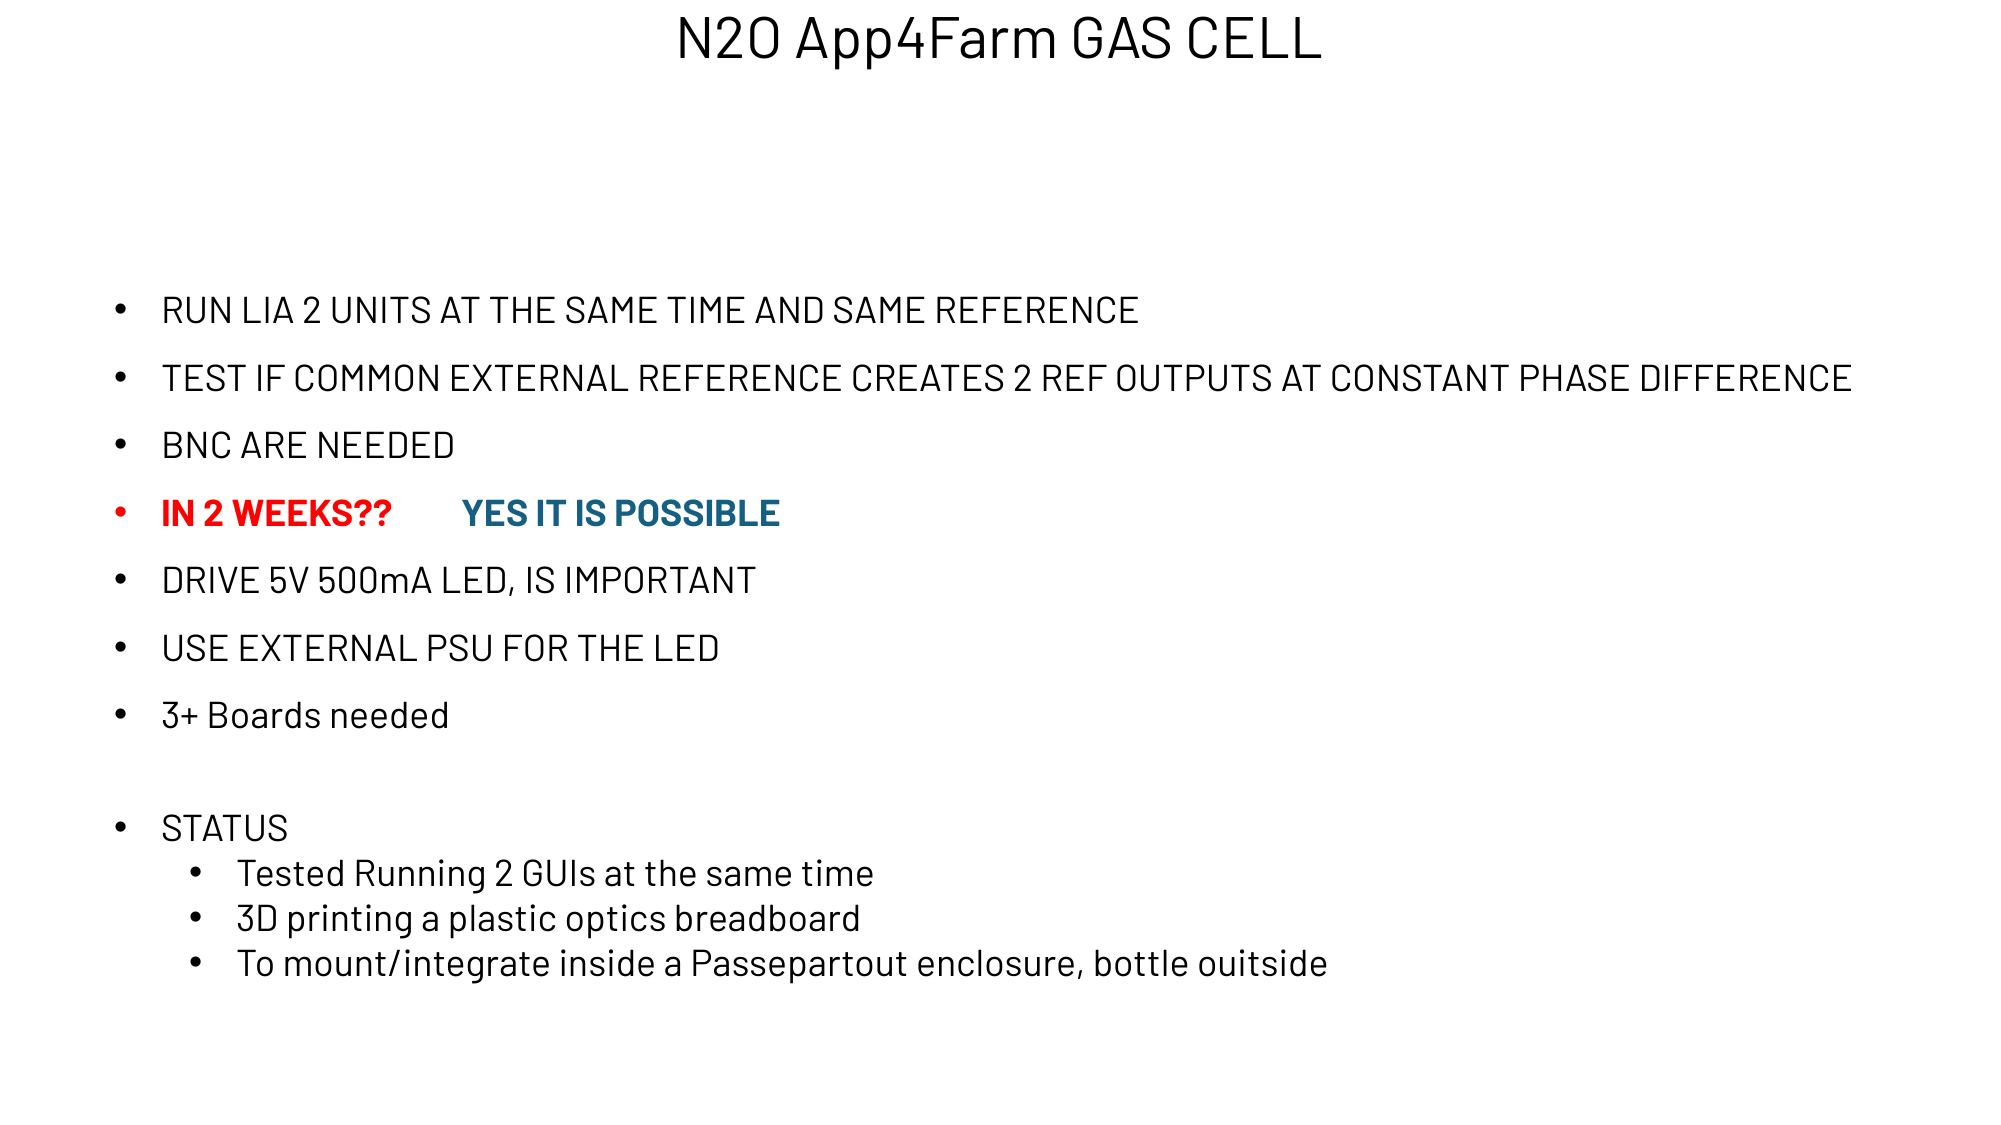

# N2O App4Farm GAS CELL
RUN LIA 2 UNITS AT THE SAME TIME AND SAME REFERENCE
TEST IF COMMON EXTERNAL REFERENCE CREATES 2 REF OUTPUTS AT CONSTANT PHASE DIFFERENCE
BNC ARE NEEDED
IN 2 WEEKS??	YES IT IS POSSIBLE
DRIVE 5V 500mA LED, IS IMPORTANT
USE EXTERNAL PSU FOR THE LED
3+ Boards needed

STATUS
Tested Running 2 GUIs at the same time
3D printing a plastic optics breadboard
To mount/integrate inside a Passepartout enclosure, bottle ouitside